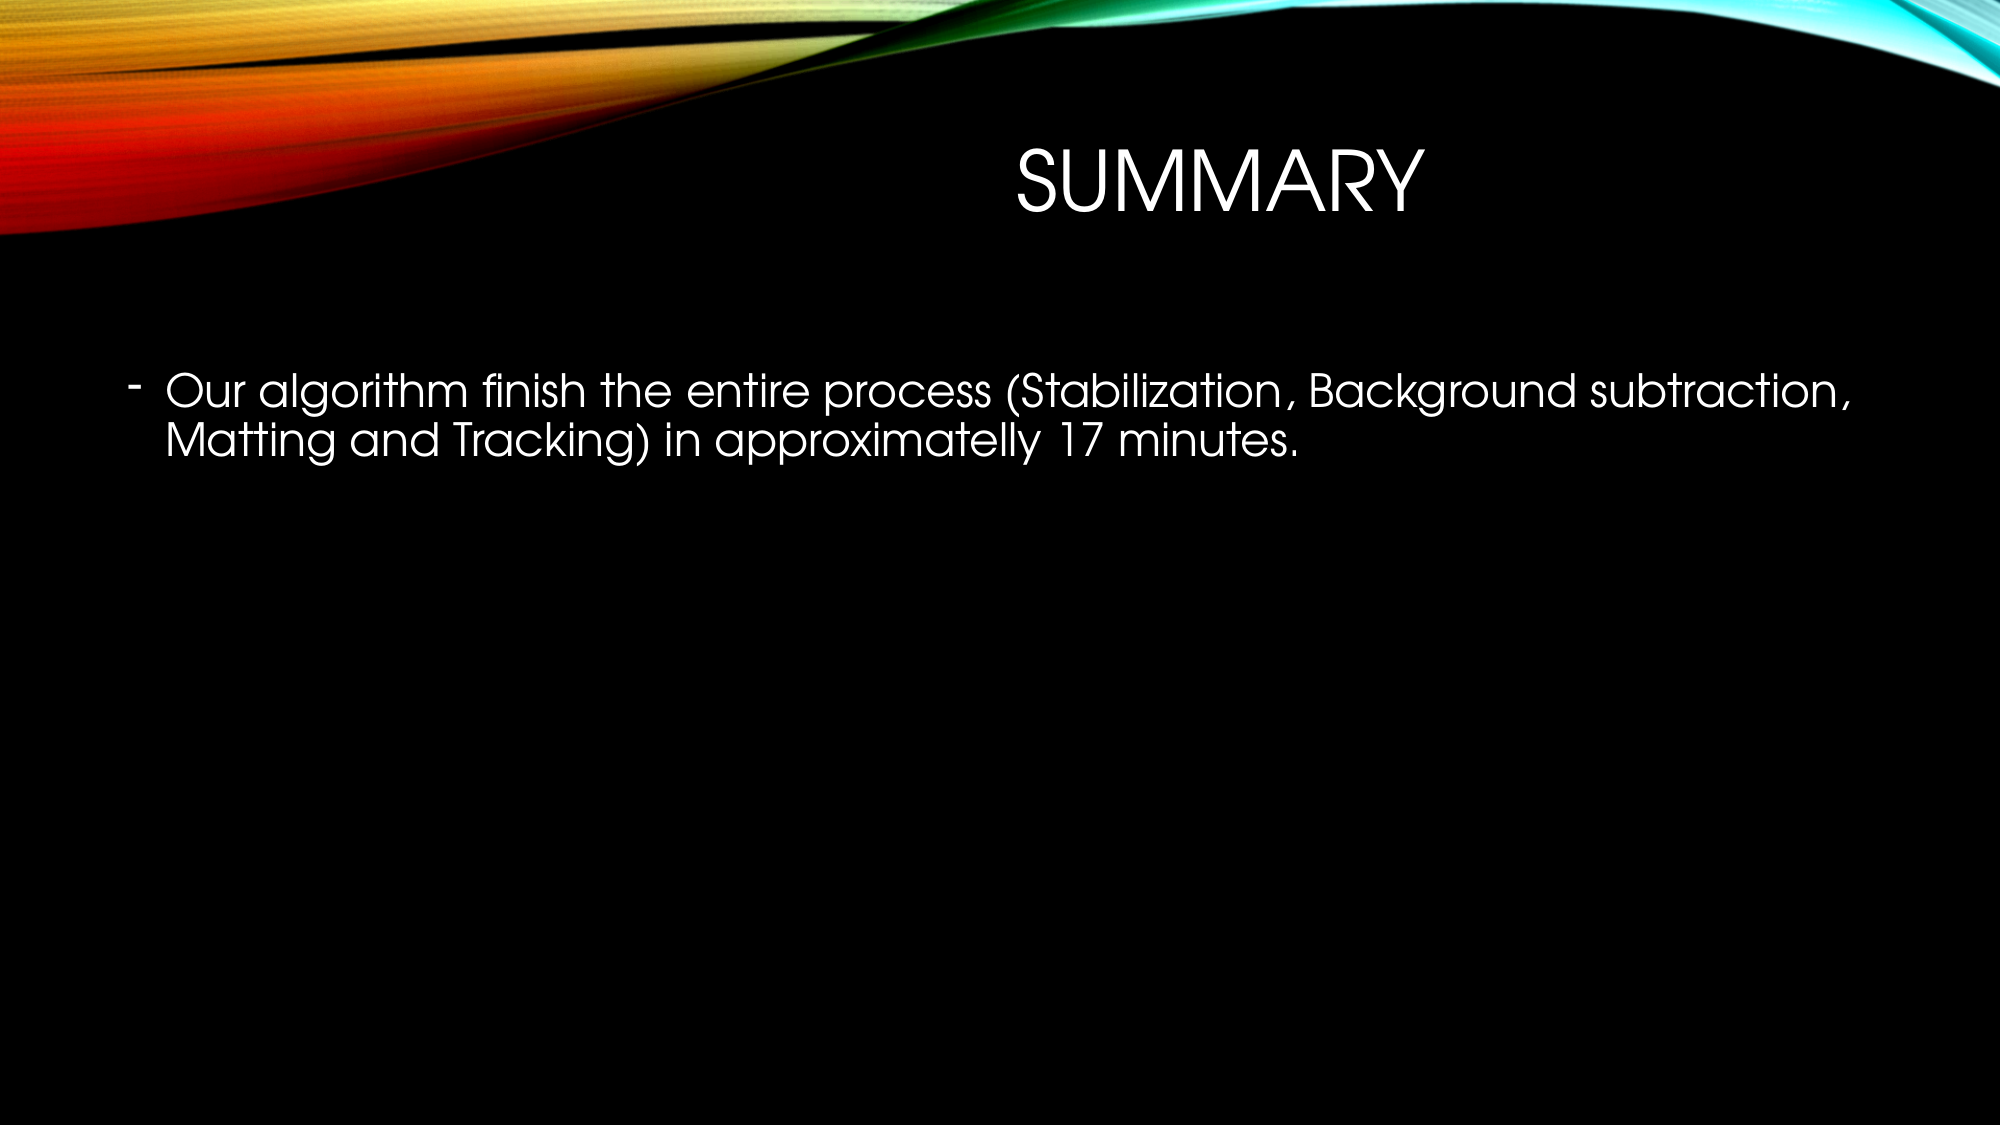

SUMMARY
Our algorithm finish the entire process (Stabilization, Background subtraction, Matting and Tracking) in approximatelly 17 minutes.